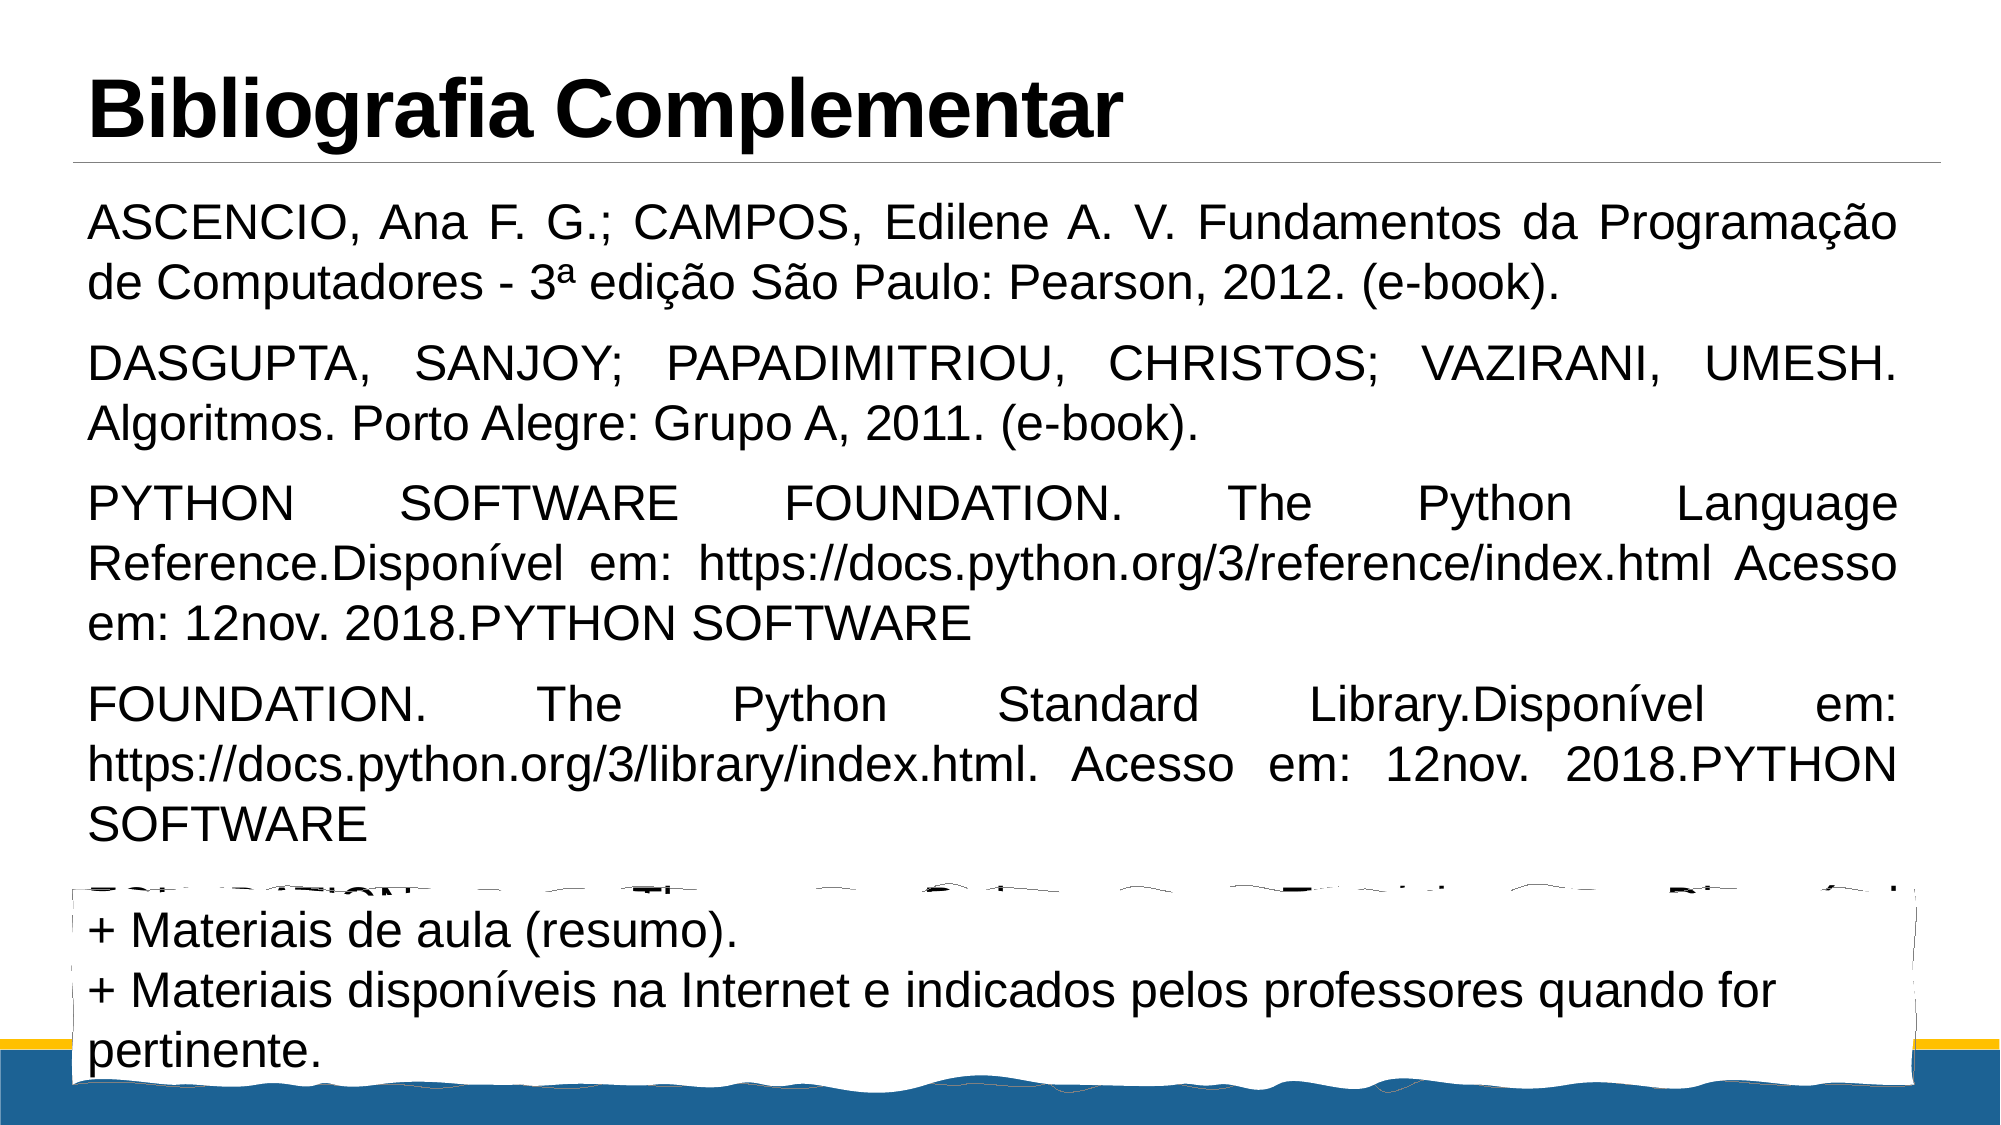

# Bibliografia Complementar
ASCENCIO, Ana F. G.; CAMPOS, Edilene A. V. Fundamentos da Programação de Computadores - 3ª edição São Paulo: Pearson, 2012. (e-book).
DASGUPTA, SANJOY; PAPADIMITRIOU, CHRISTOS; VAZIRANI, UMESH. Algoritmos. Porto Alegre: Grupo A, 2011. (e-book).
PYTHON SOFTWARE FOUNDATION. The Python Language Reference.Disponível em: https://docs.python.org/3/reference/index.html Acesso em: 12nov. 2018.PYTHON SOFTWARE
FOUNDATION. The Python Standard Library.Disponível em: https://docs.python.org/3/library/index.html. Acesso em: 12nov. 2018.PYTHON SOFTWARE
FOUNDATION. The Python Tutorial. Disponível em:https://docs.python.org/3/tutorial/index.html Acesso em: 12 nov. 2018.
+ Materiais de aula (resumo).
+ Materiais disponíveis na Internet e indicados pelos professores quando for pertinente.